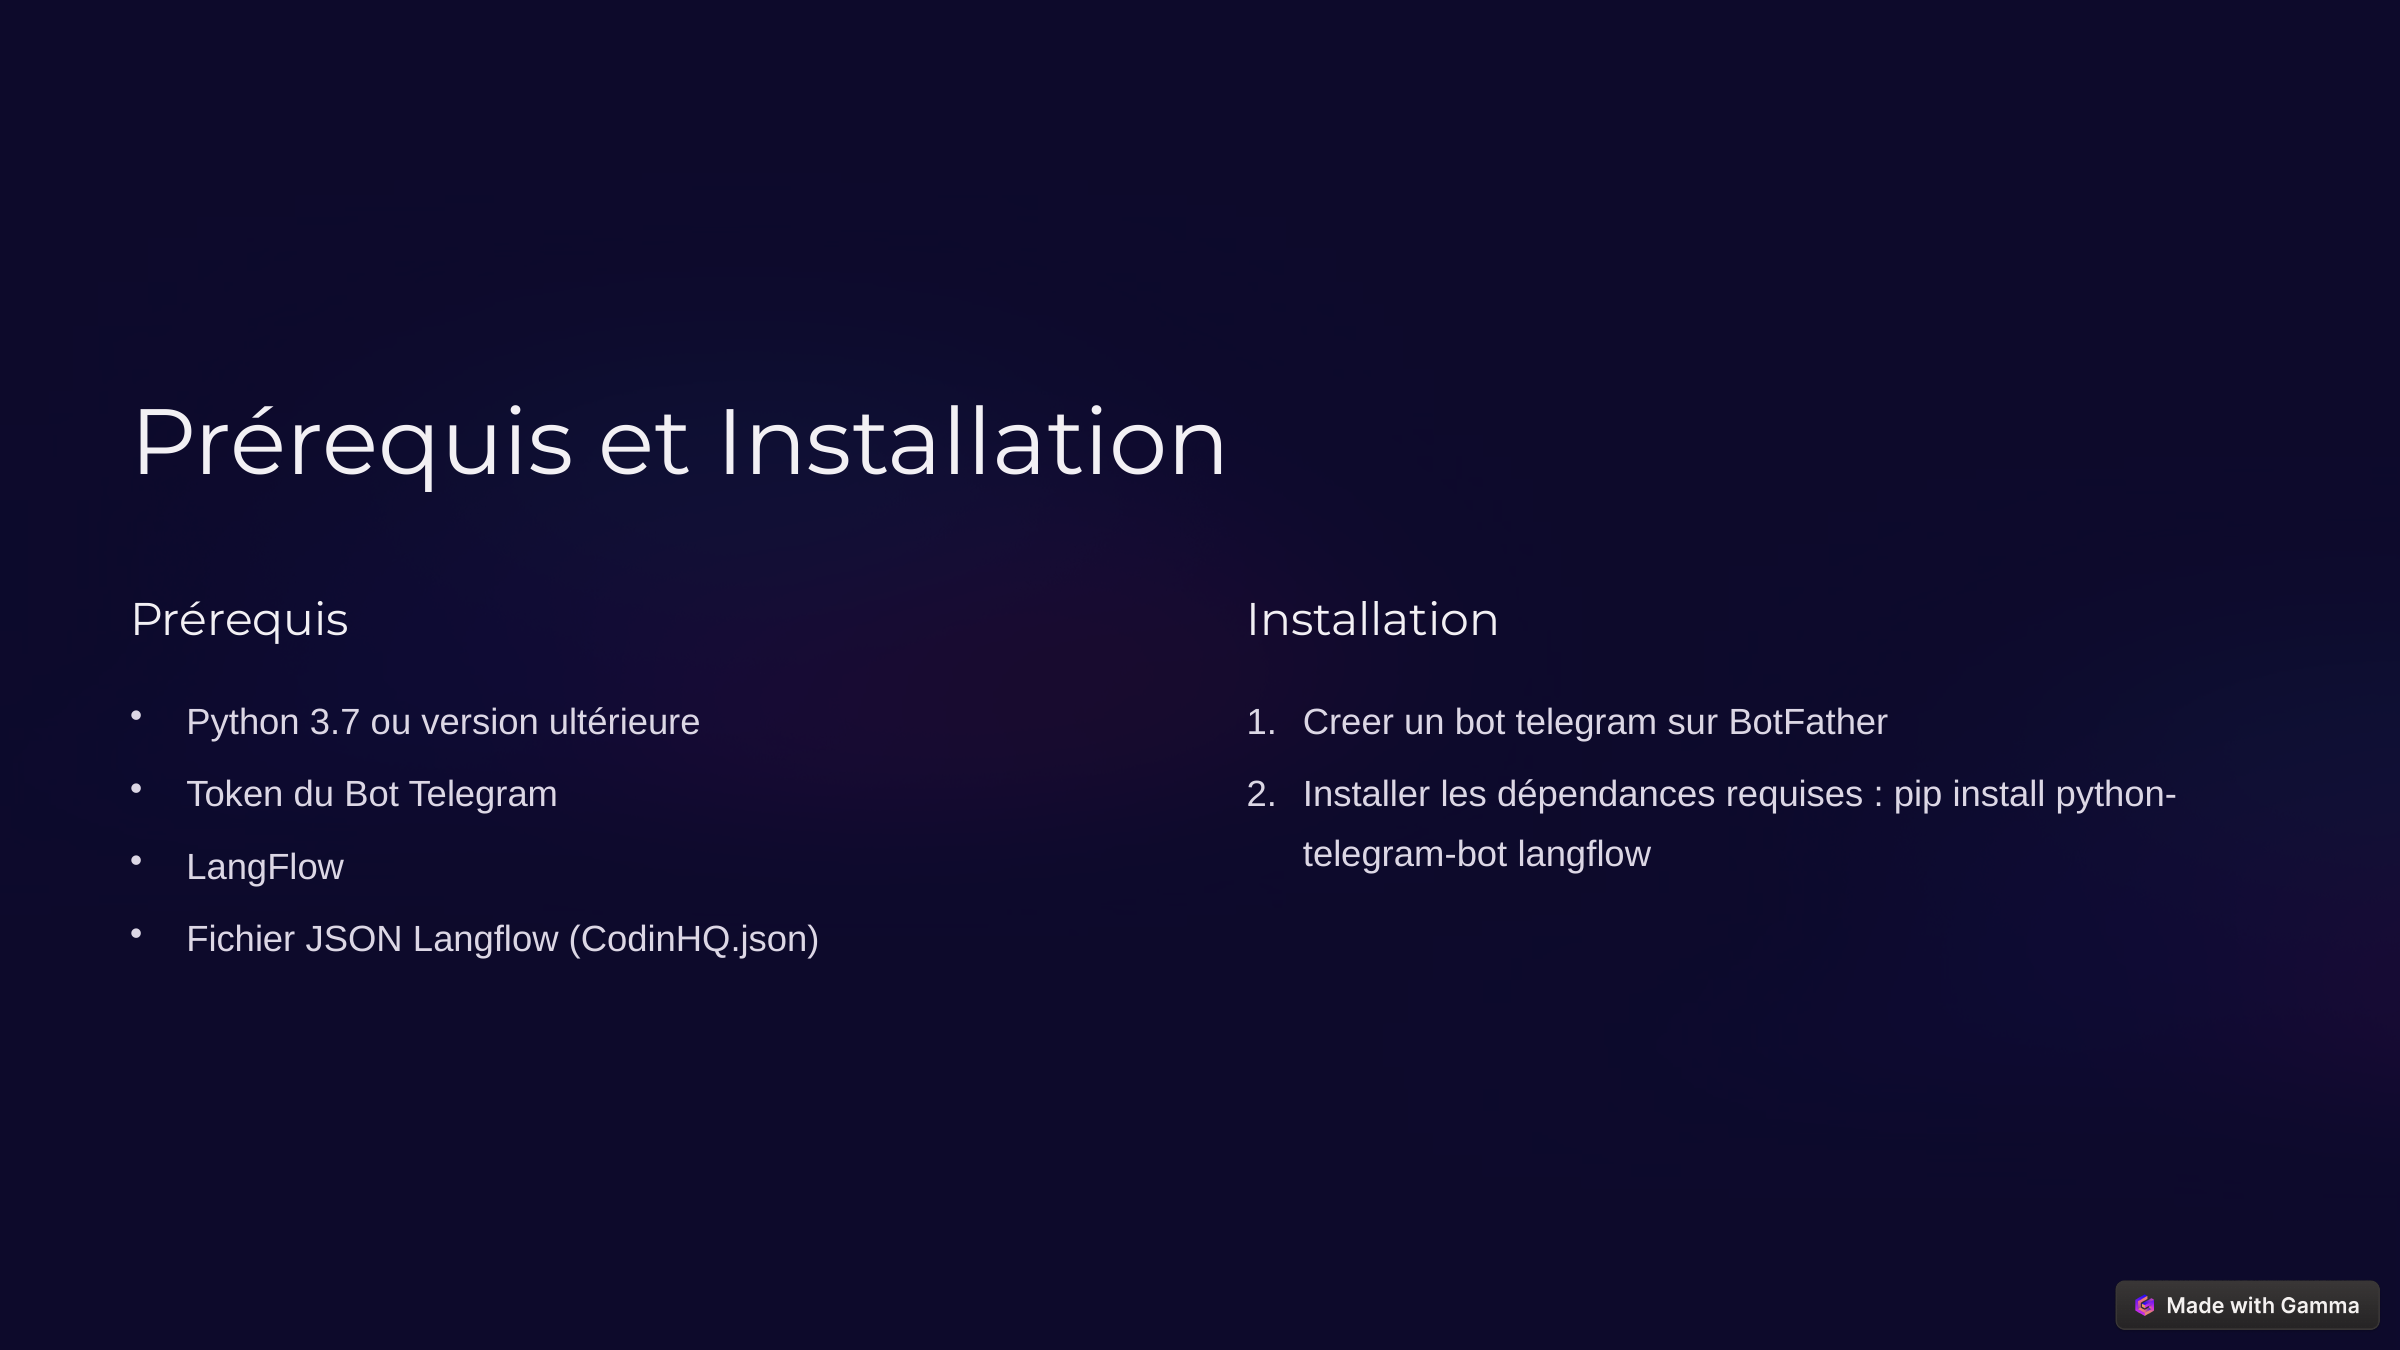

Prérequis et Installation
Prérequis
Installation
Python 3.7 ou version ultérieure
Creer un bot telegram sur BotFather
Token du Bot Telegram
Installer les dépendances requises : pip install python-telegram-bot langflow
LangFlow
Fichier JSON Langflow (CodinHQ.json)